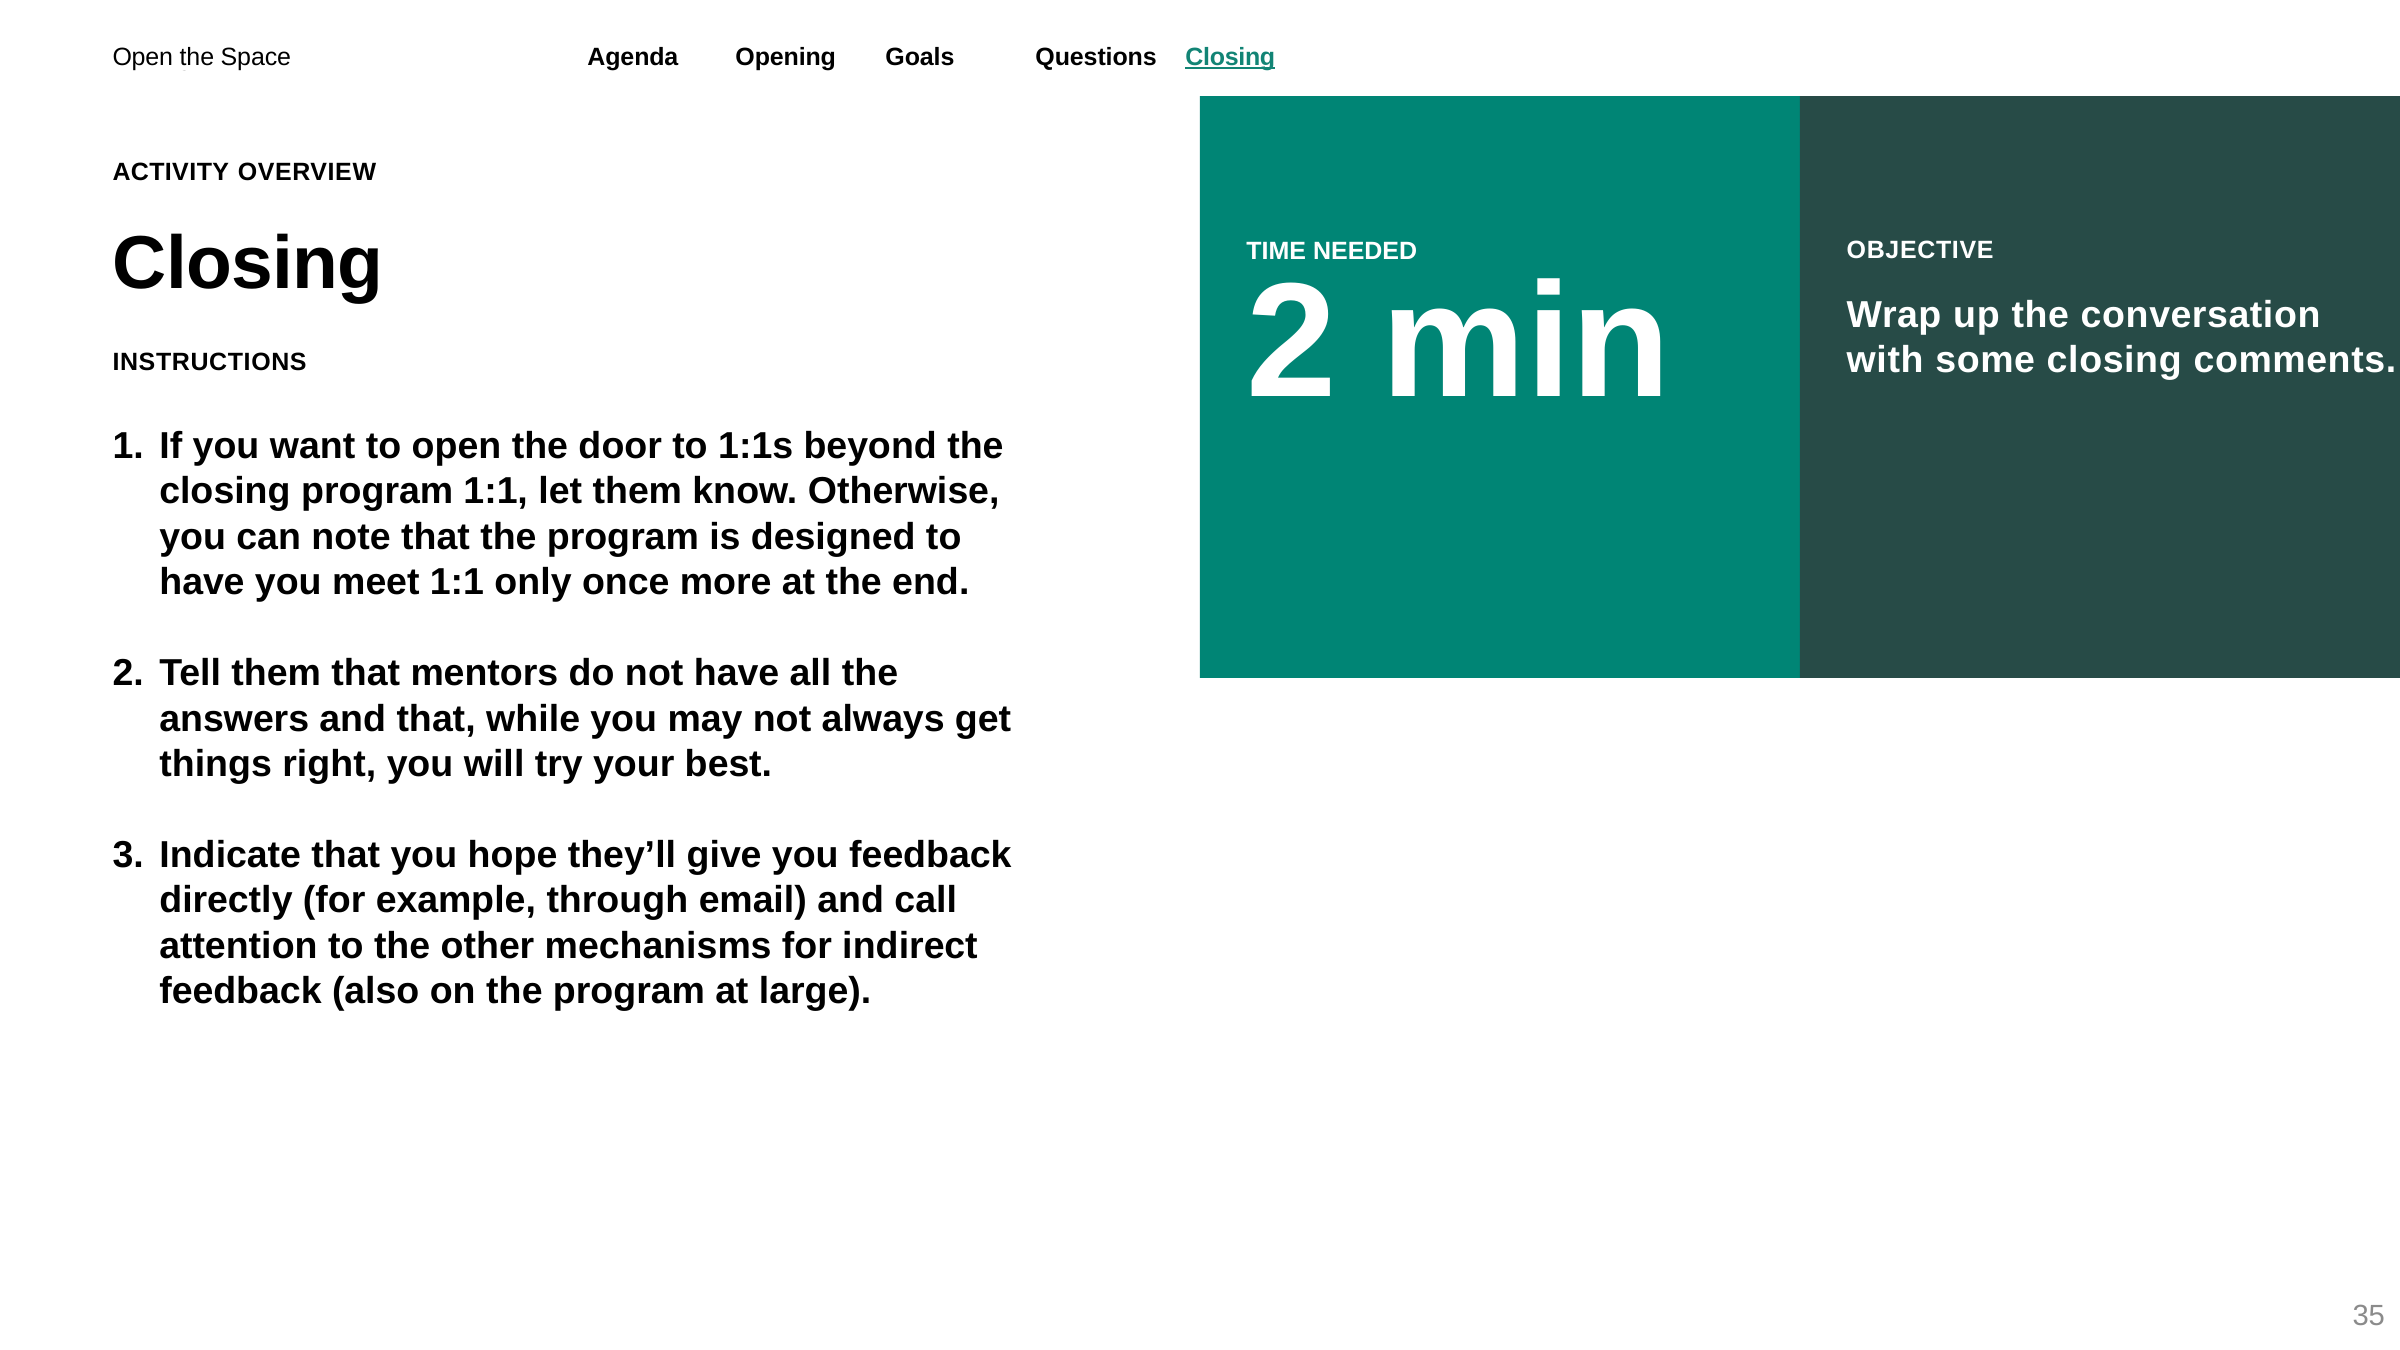

Open the Space
Agenda	Opening	Goals	Questions	Closing

OBJECTIVE
Wrap up the conversation
with some closing comments.
ACTIVITY OVERVIEW
Closing
INSTRUCTIONS

If you want to open the door to 1:1s beyond the closing program 1:1, let them know. Otherwise, you can note that the program is designed to have you meet 1:1 only once more at the end.

Tell them that mentors do not have all the answers and that, while you may not always get things right, you will try your best.

Indicate that you hope they’ll give you feedback directly (for example, through email) and call attention to the other mechanisms for indirect feedback (also on the program at large).
2 min
TIME NEEDED
35